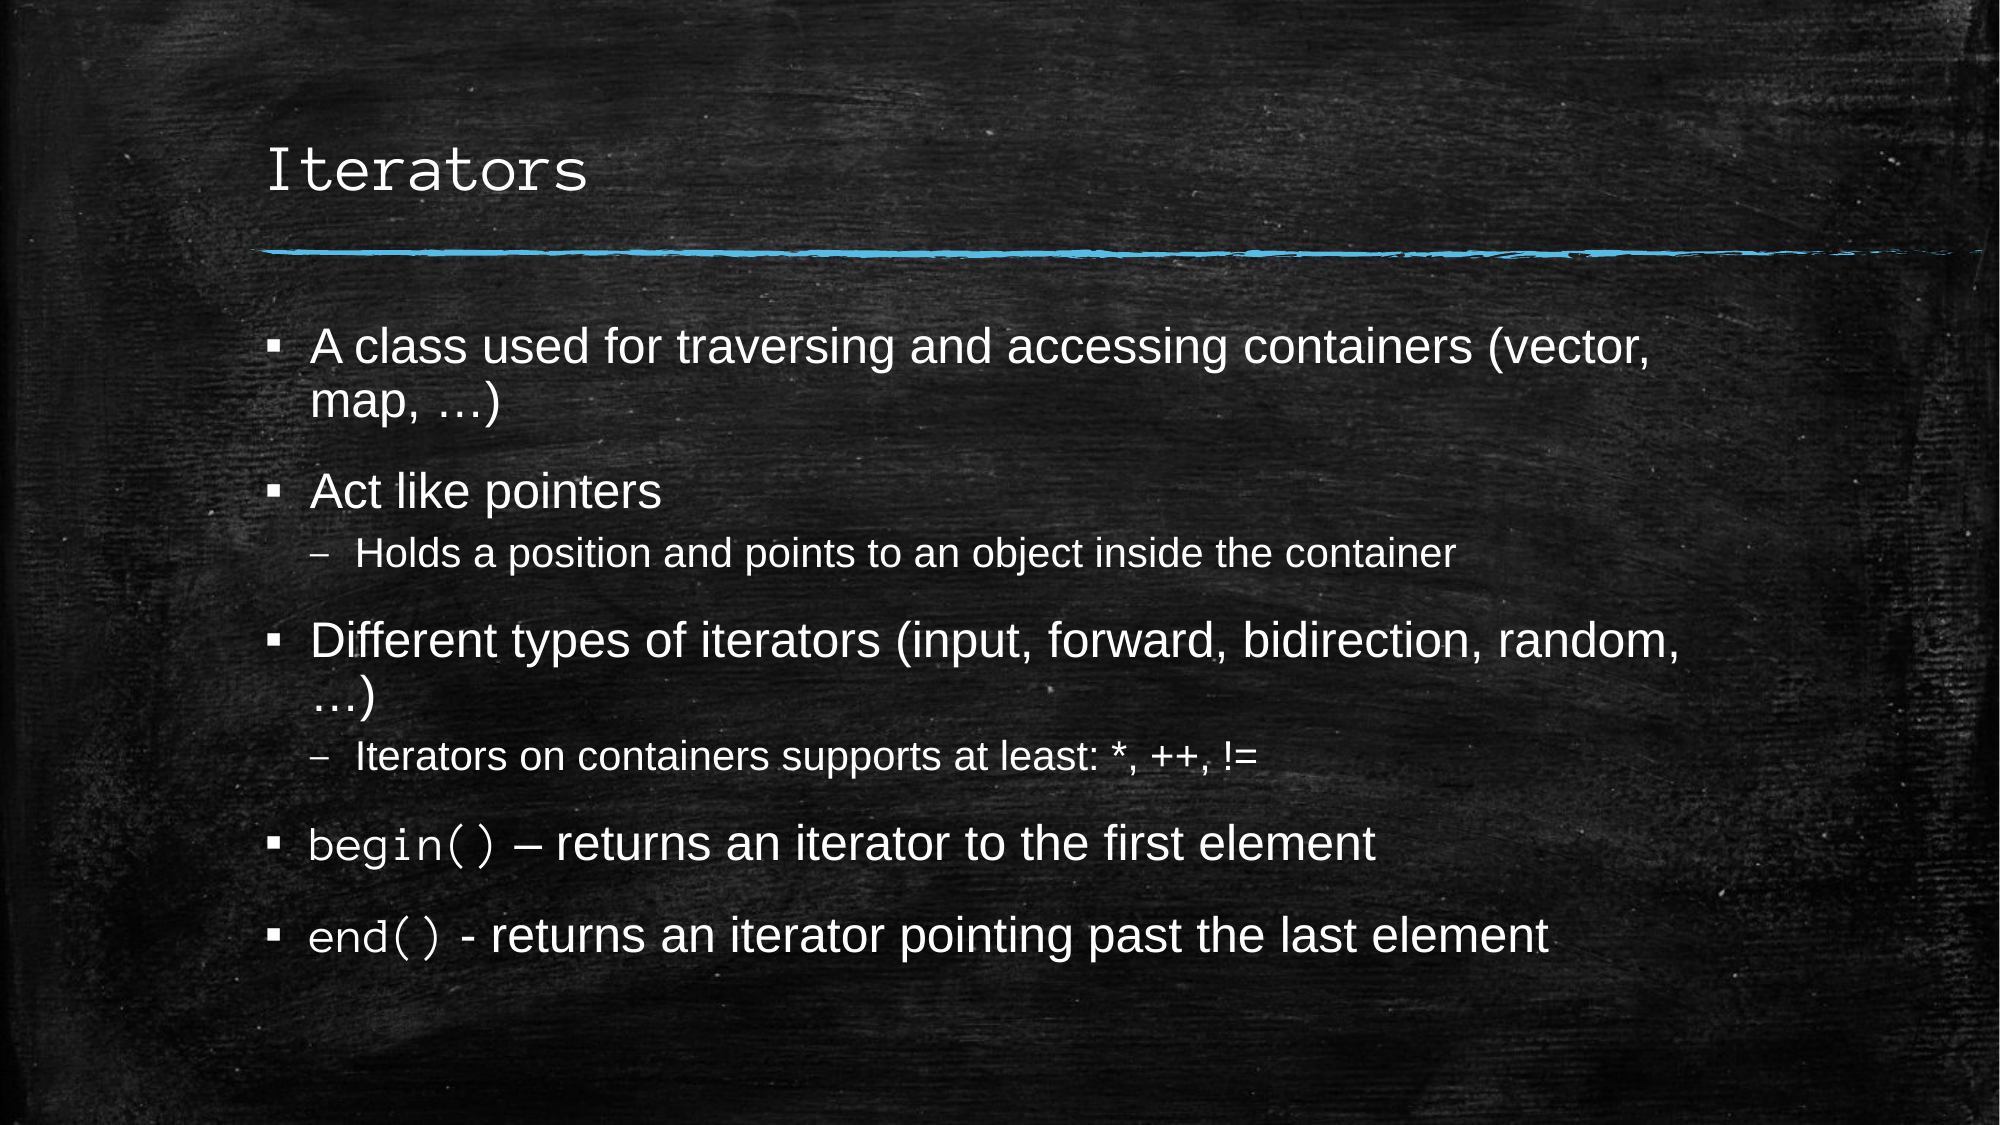

# Iterators
A class used for traversing and accessing containers (vector, map, …)
Act like pointers
Holds a position and points to an object inside the container
Different types of iterators (input, forward, bidirection, random, …)
Iterators on containers supports at least: *, ++, !=
begin() – returns an iterator to the first element
end() - returns an iterator pointing past the last element